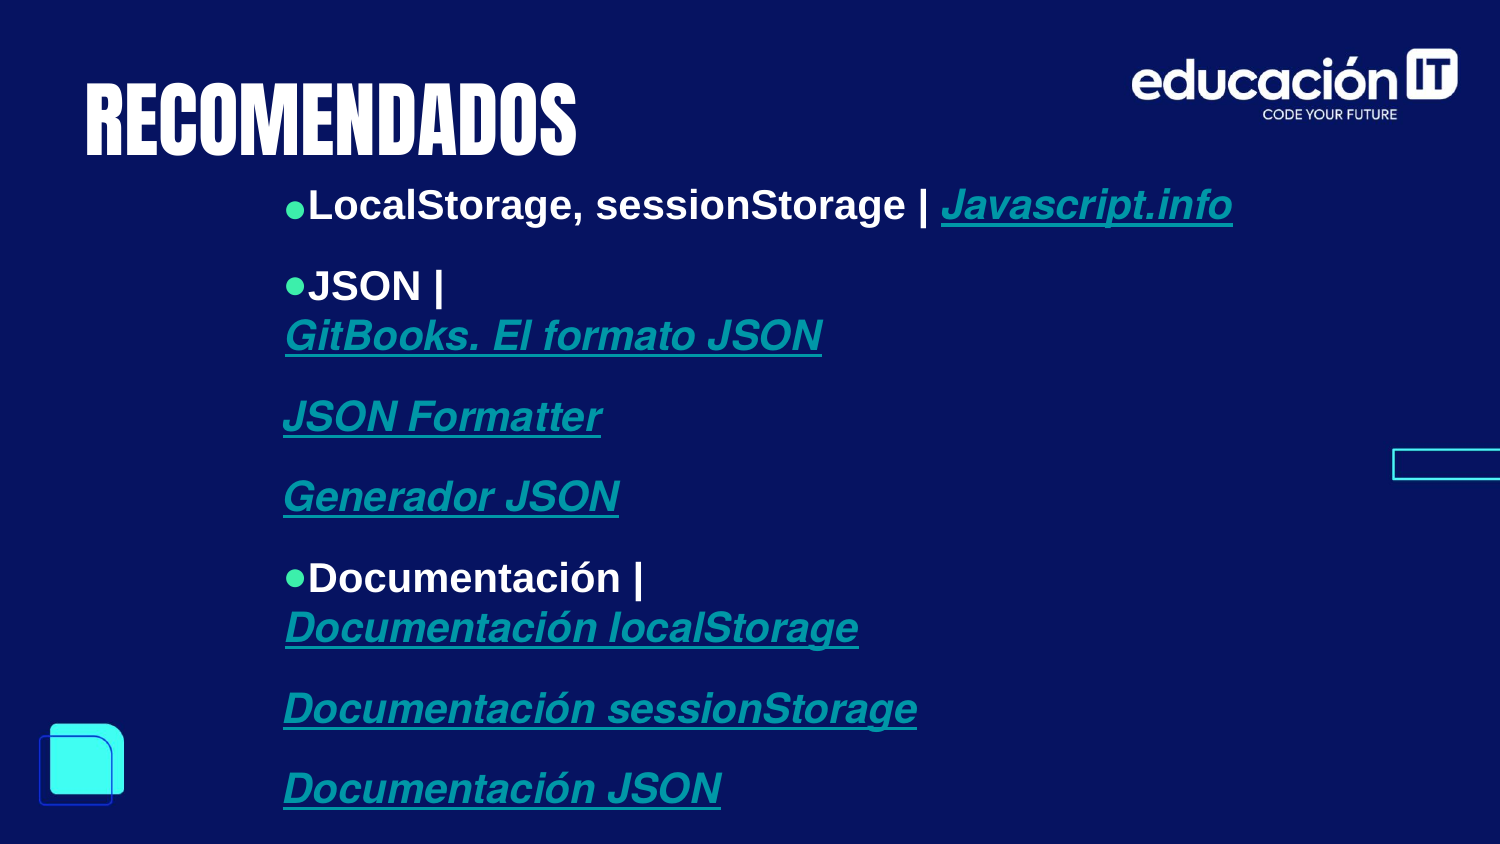

RECOMENDADOS
LocalStorage, sessionStorage | Javascript.info
JSON |
GitBooks. El formato JSON
JSON Formatter
Generador JSON
Documentación |
Documentación localStorage
Documentación sessionStorage
Documentación JSON